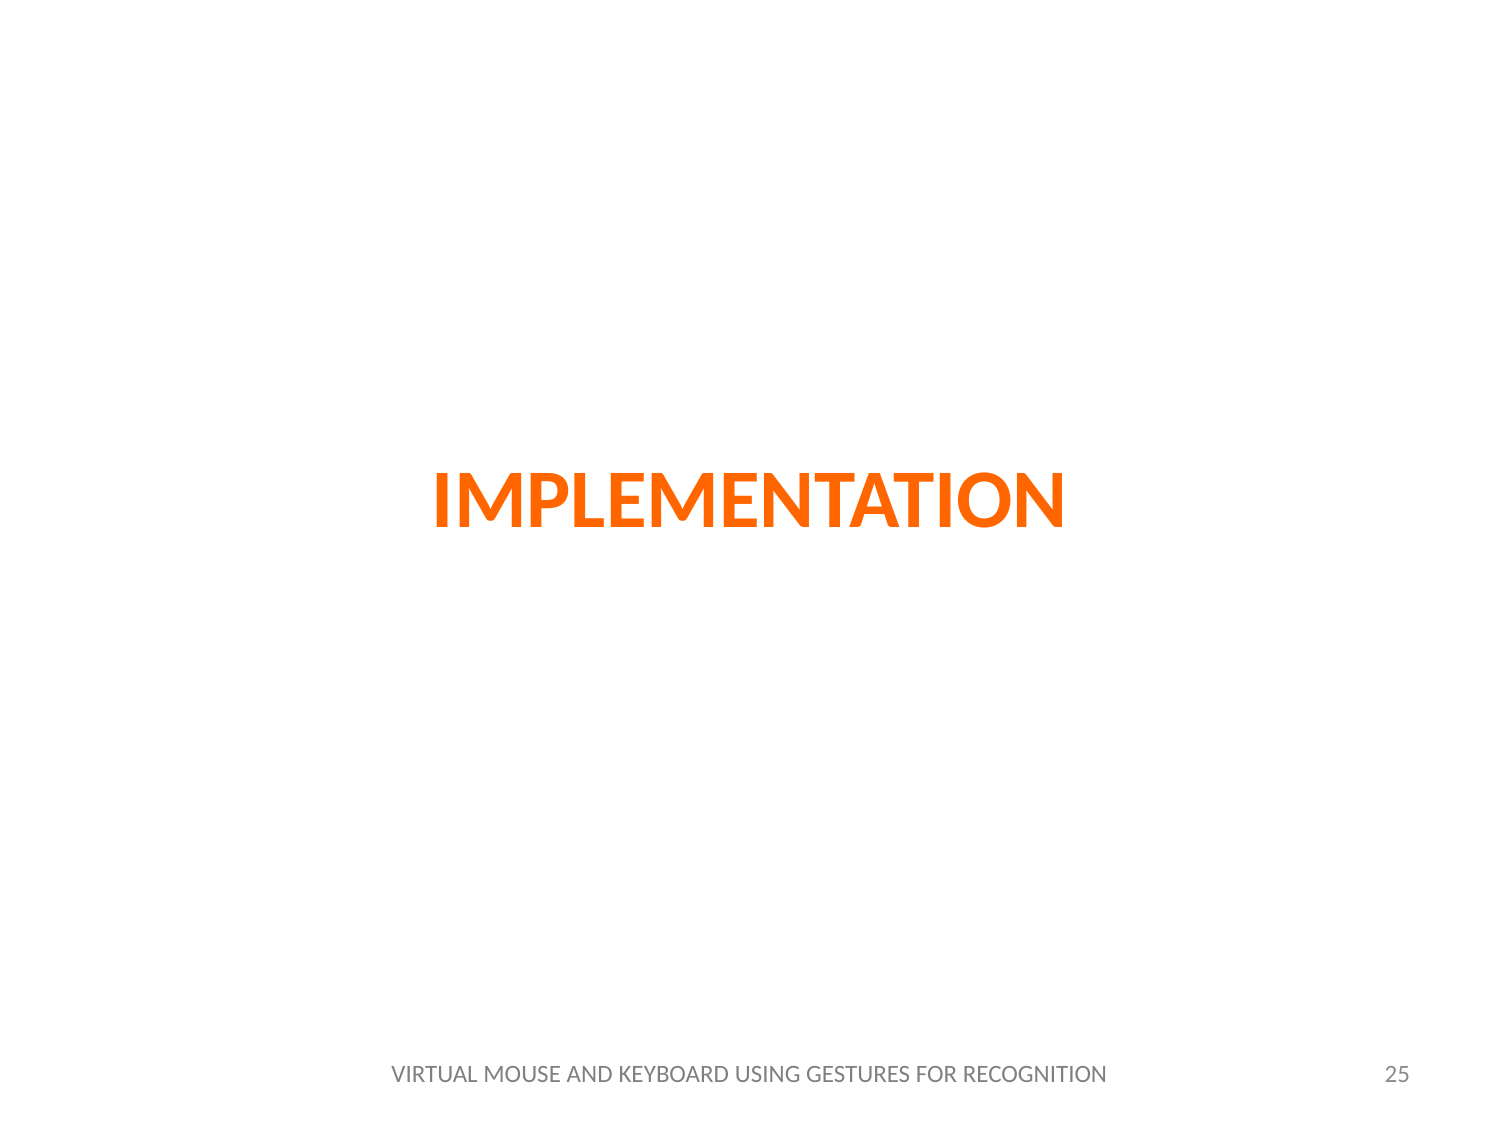

# IMPLEMENTATION
VIRTUAL MOUSE AND KEYBOARD USING GESTURES FOR RECOGNITION
25